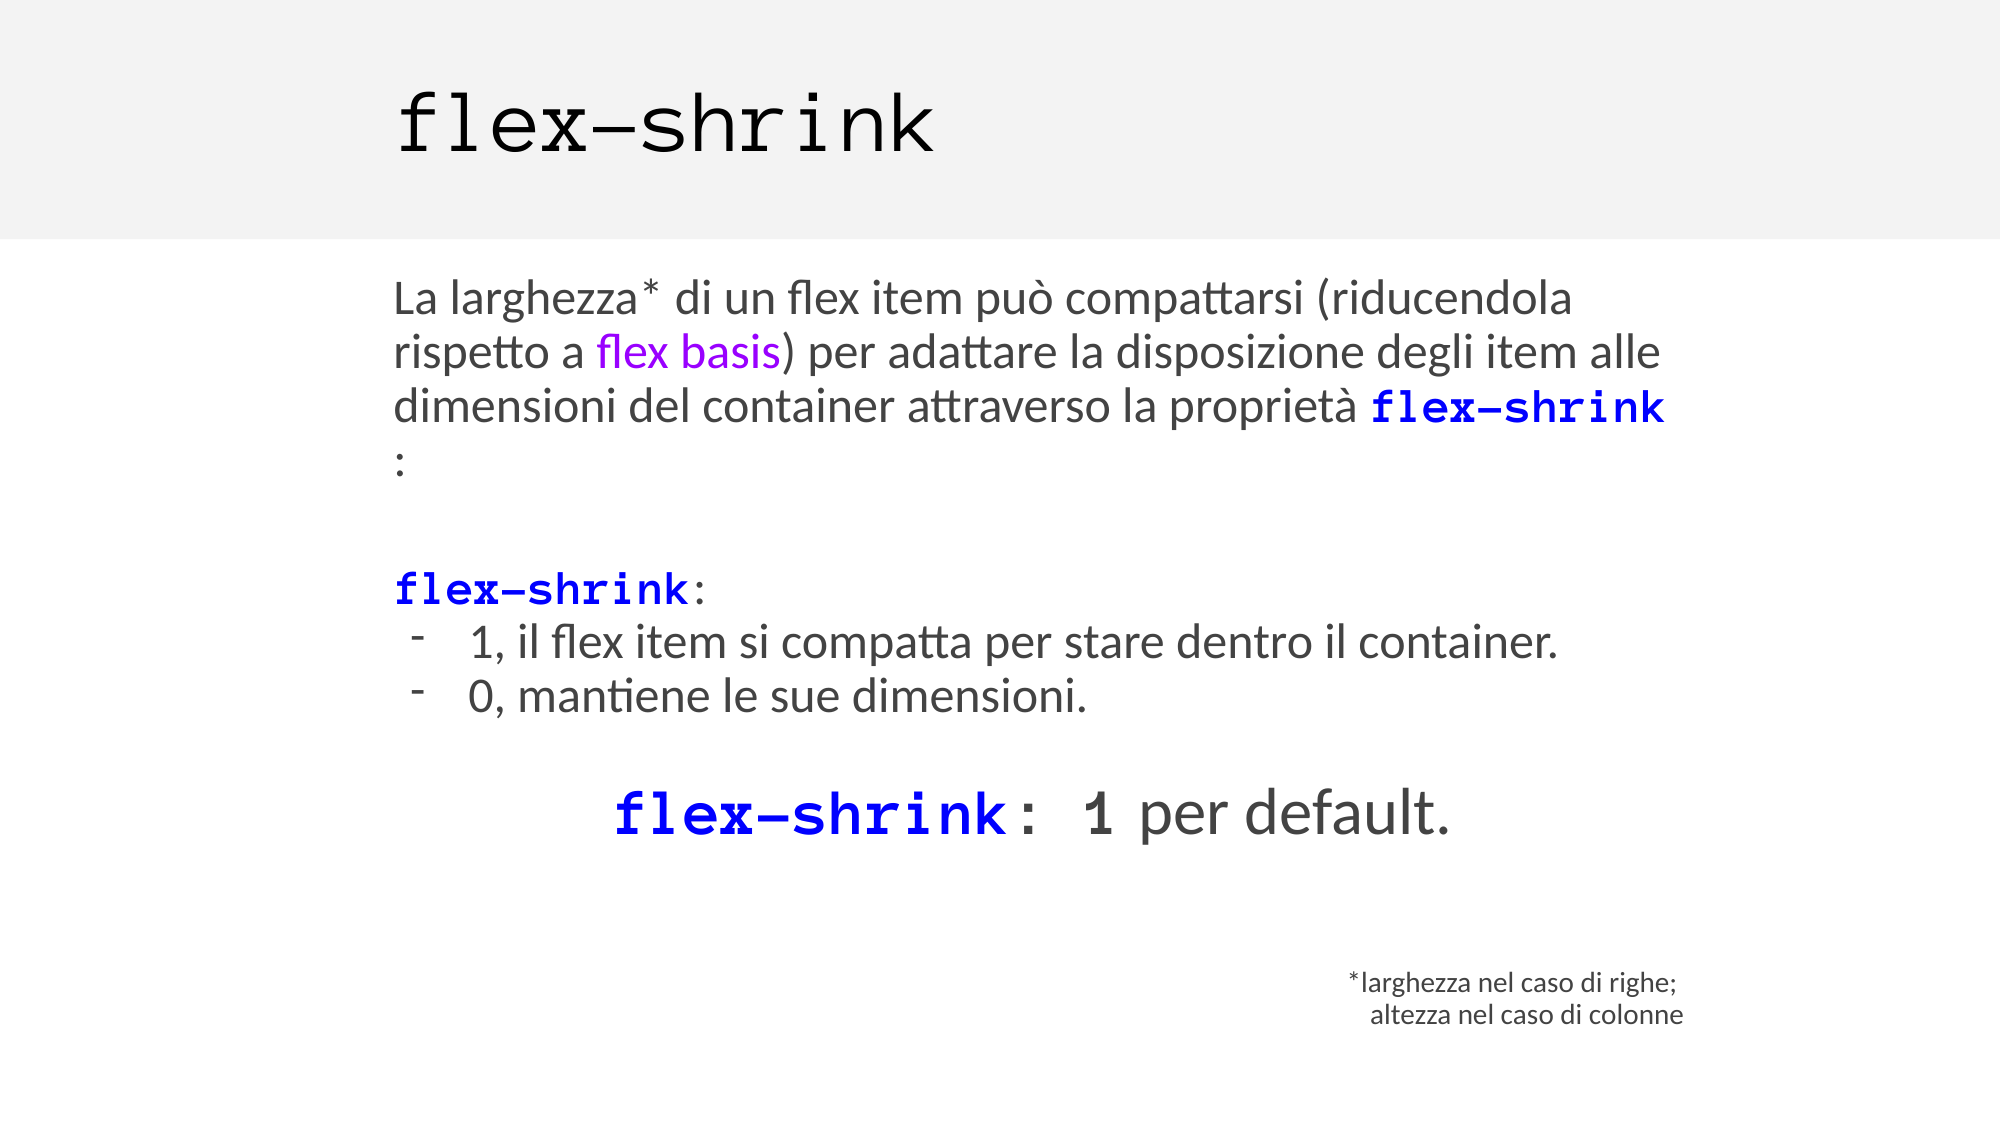

# flex-shrink
La larghezza* di un flex item può compattarsi (riducendola rispetto a flex basis) per adattare la disposizione degli item alle dimensioni del container attraverso la proprietà flex-shrink :

flex-shrink:
1, il flex item si compatta per stare dentro il container.
0, mantiene le sue dimensioni.

flex-shrink: 1 per default.
*larghezza nel caso di righe;
altezza nel caso di colonne